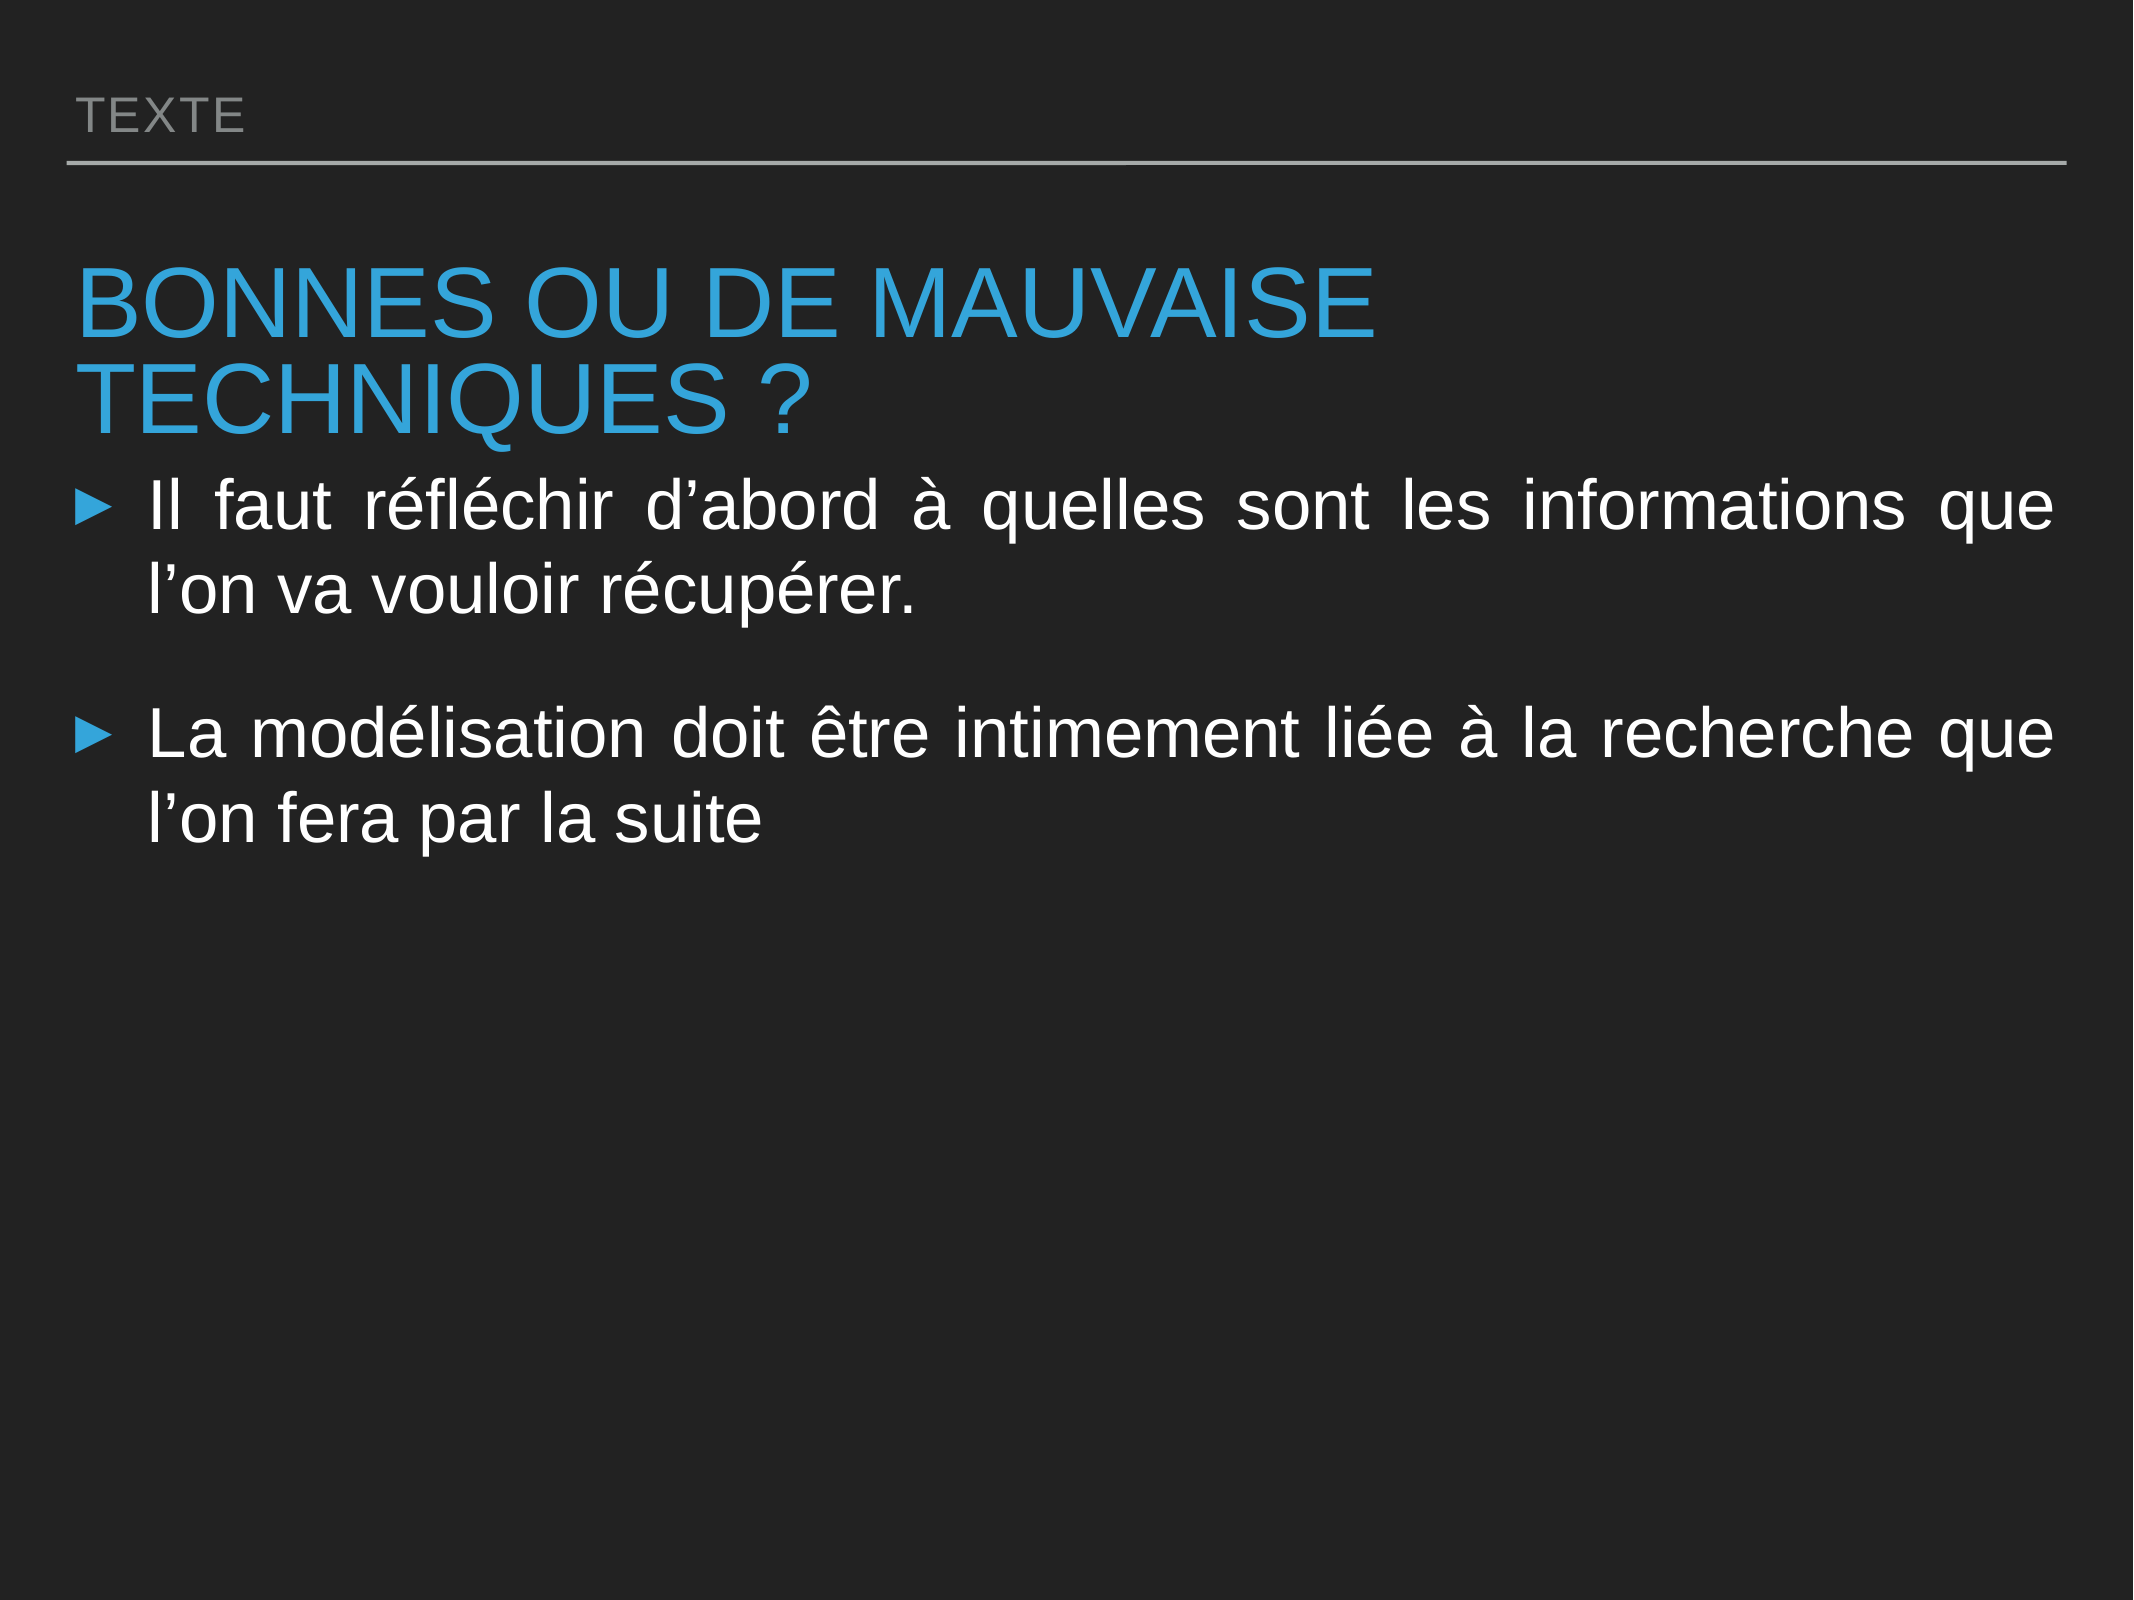

Texte
# bonnes ou de mauvaise techniques ?
Il faut réfléchir d’abord à quelles sont les informations que l’on va vouloir récupérer.
La modélisation doit être intimement liée à la recherche que l’on fera par la suite